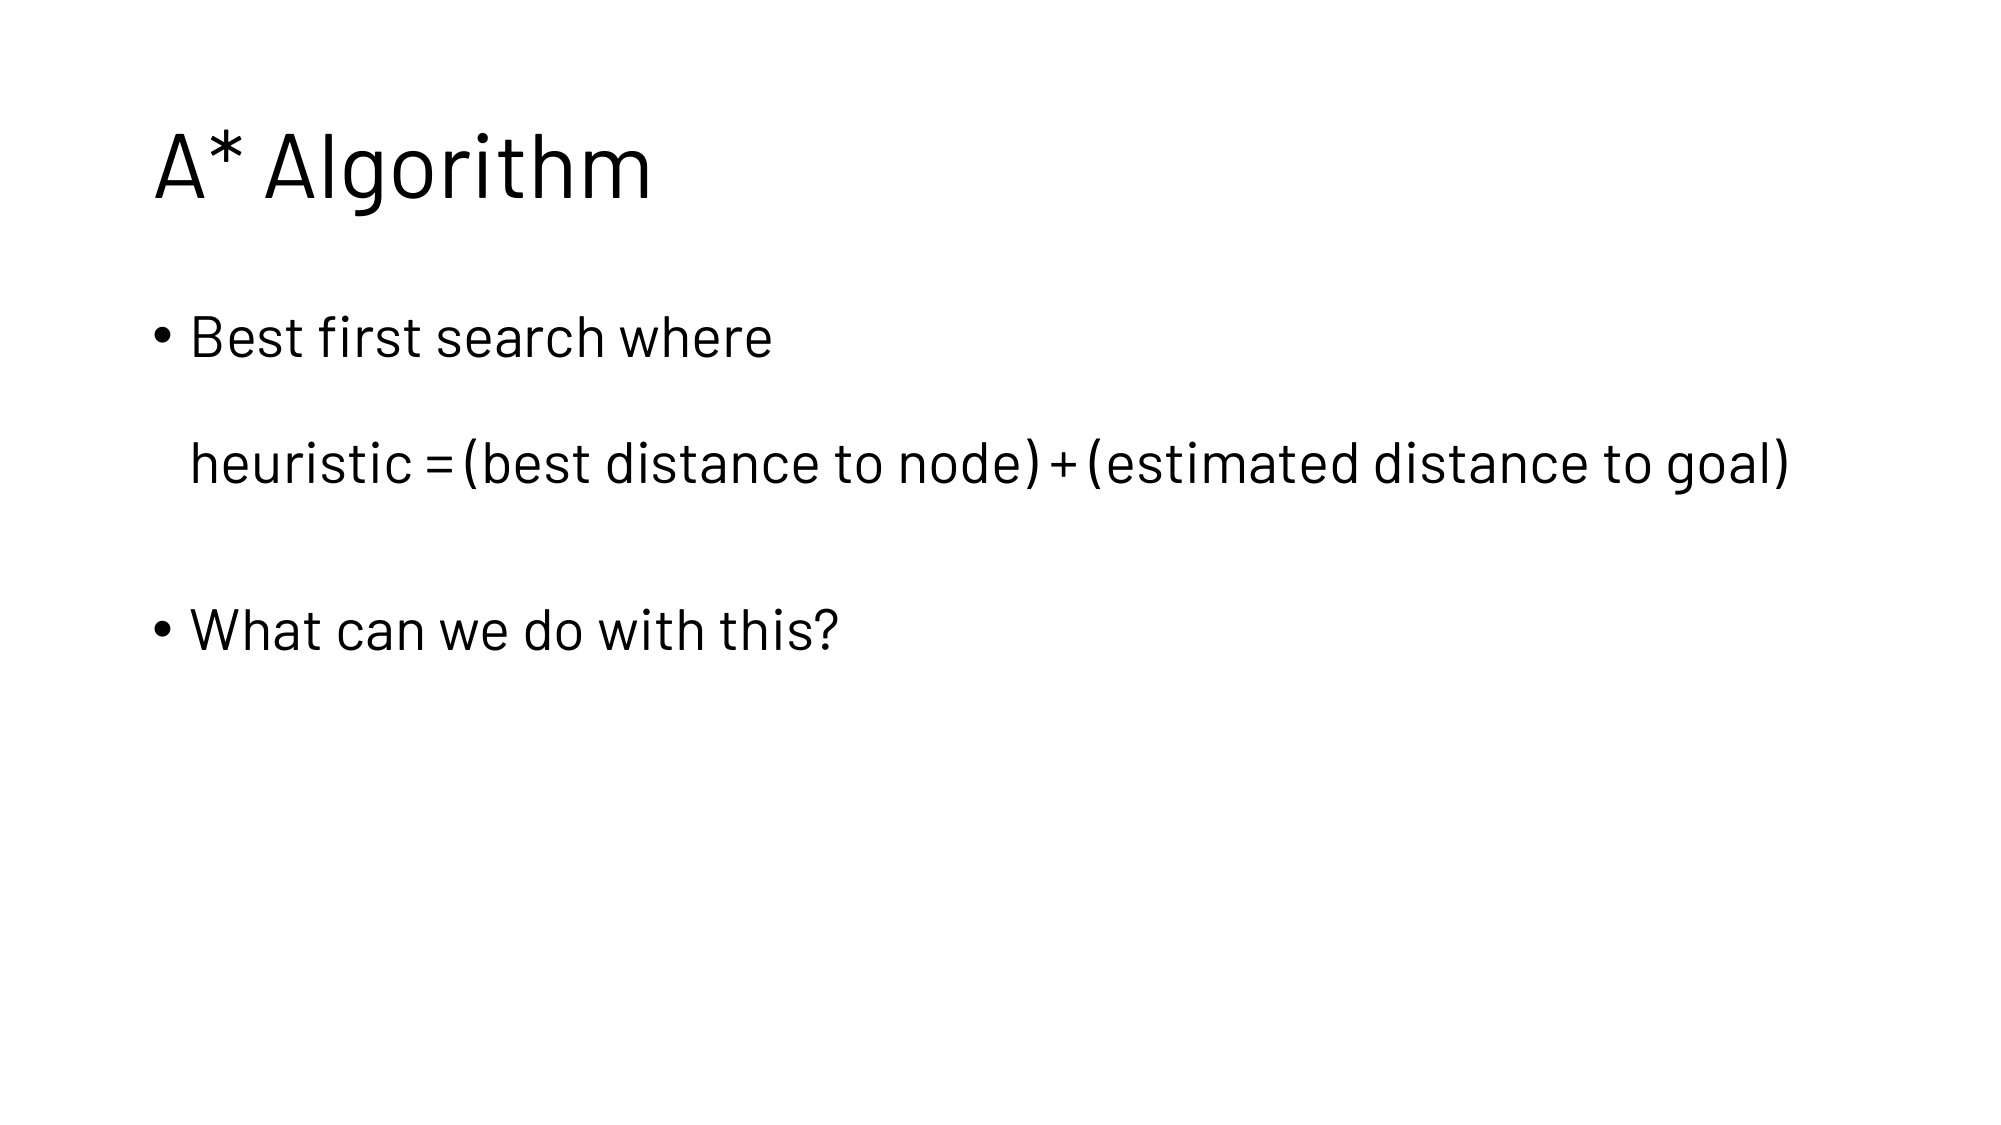

# A* Algorithm
Best first search where
heuristic = (best distance to node) + (estimated distance to goal)

What can we do with this?